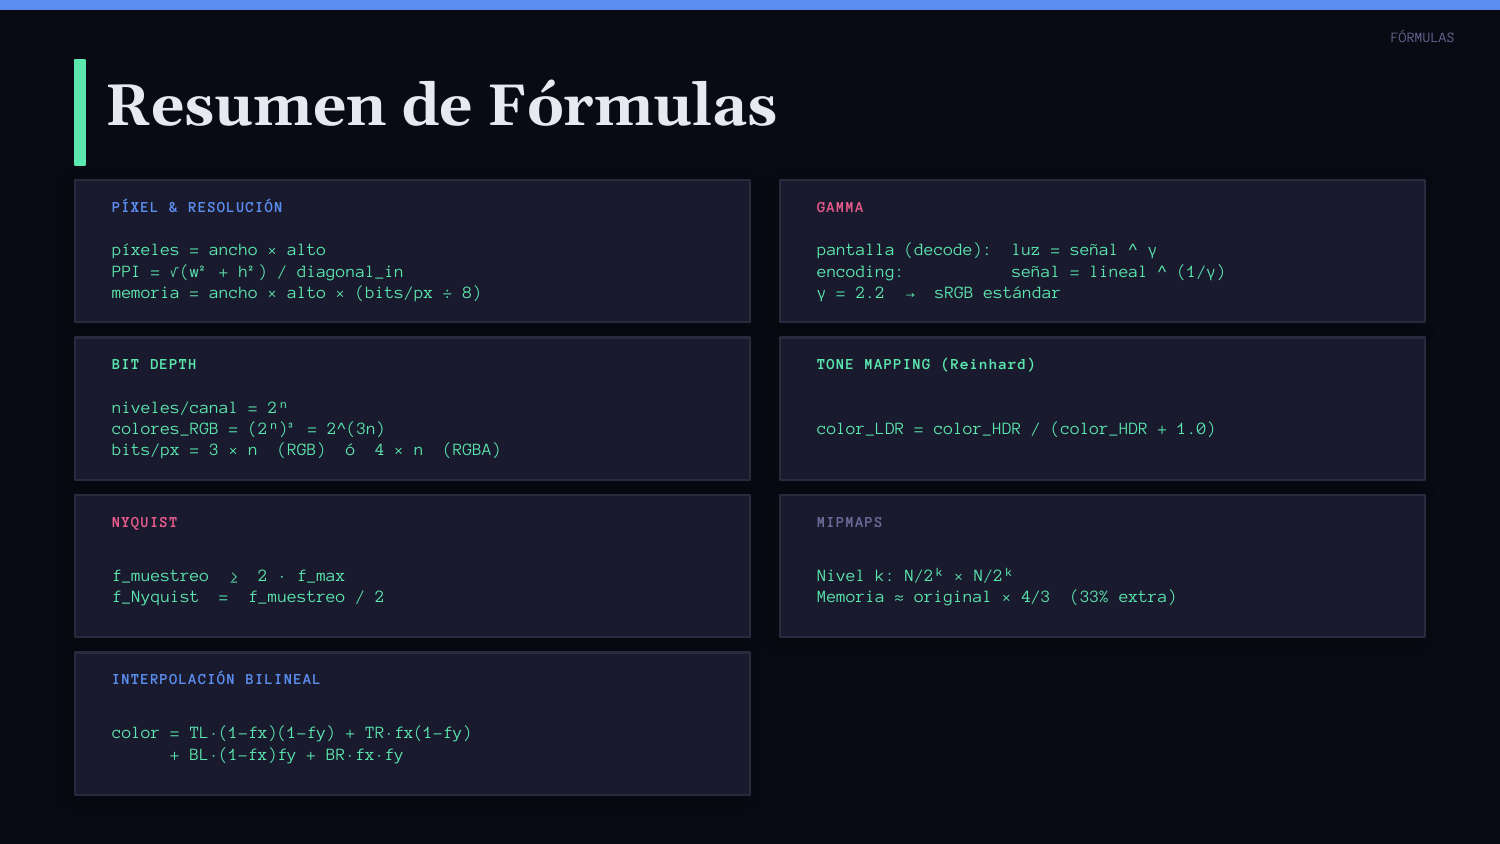

FÓRMULAS
Resumen de Fórmulas

PÍXEL & RESOLUCIÓN
GAMMA
píxeles = ancho × alto
PPI = √(w² + h²) / diagonal_in
memoria = ancho × alto × (bits/px ÷ 8)
pantalla (decode):  luz = señal ^ γ
encoding:           señal = lineal ^ (1/γ)
γ = 2.2  →  sRGB estándar

BIT DEPTH
TONE MAPPING (Reinhard)
niveles/canal = 2ⁿ
colores_RGB = (2ⁿ)³ = 2^(3n)
bits/px = 3 × n  (RGB)  ó  4 × n  (RGBA)
color_LDR = color_HDR / (color_HDR + 1.0)

NYQUIST
MIPMAPS
f_muestreo  ≥  2 · f_max
f_Nyquist  =  f_muestreo / 2
Nivel k: N/2ᵏ × N/2ᵏ
Memoria ≈ original × 4/3  (33% extra)

INTERPOLACIÓN BILINEAL
color = TL·(1-fx)(1-fy) + TR·fx(1-fy)
      + BL·(1-fx)fy + BR·fx·fy